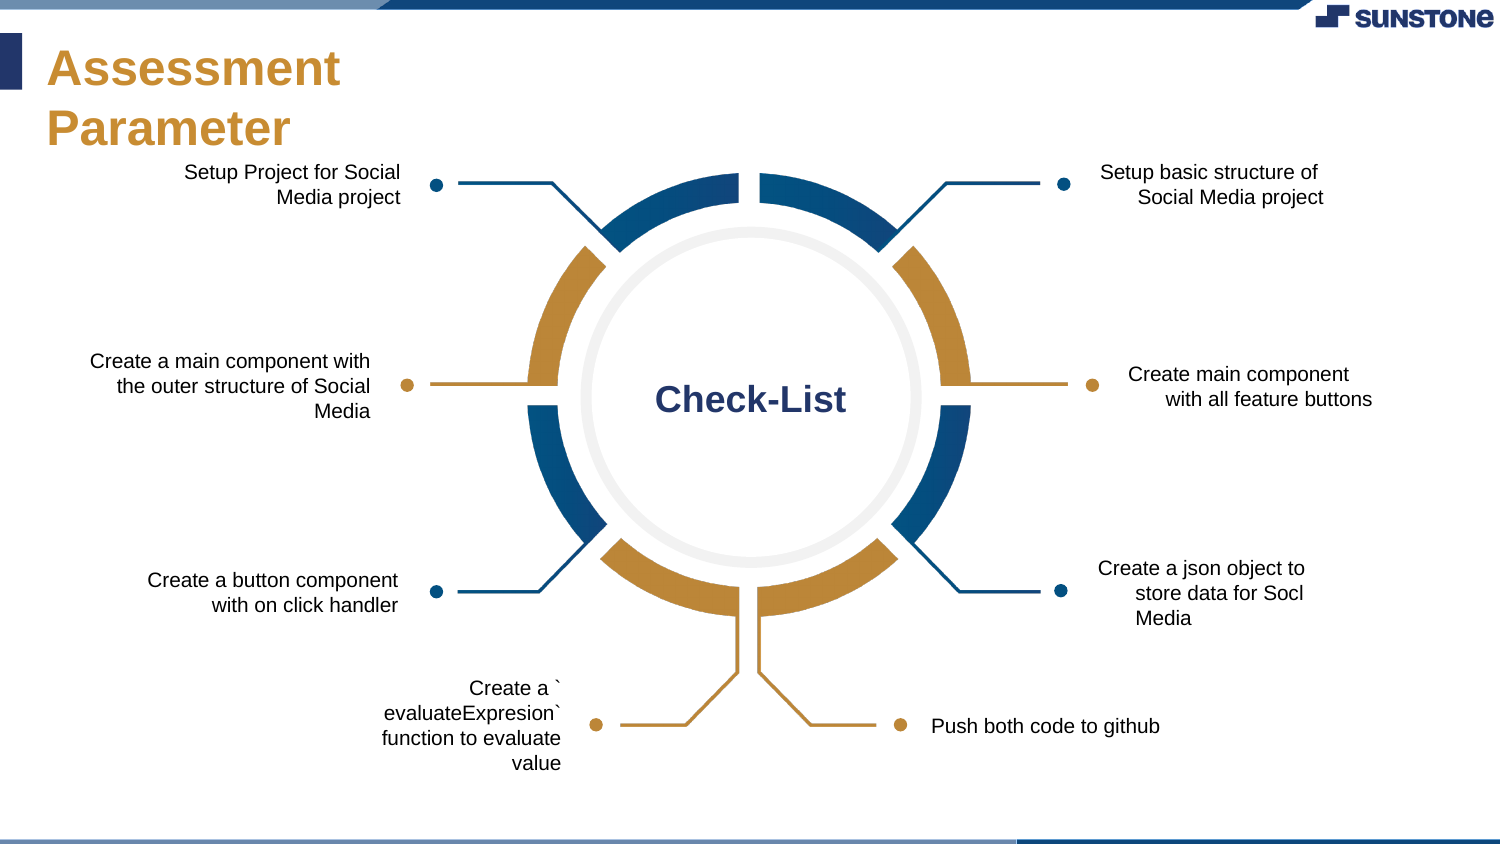

Assessment Parameter
Setup Project for Social Media project
Setup basic structure of Social Media project
Create main component with all feature buttons
Create a main component with the outer structure of Social Media
# Check-List
Create a button component with on click handler
Create a json object to store data for Socl Media
Create a ` evaluateExpresion` function to evaluate value
Push both code to github